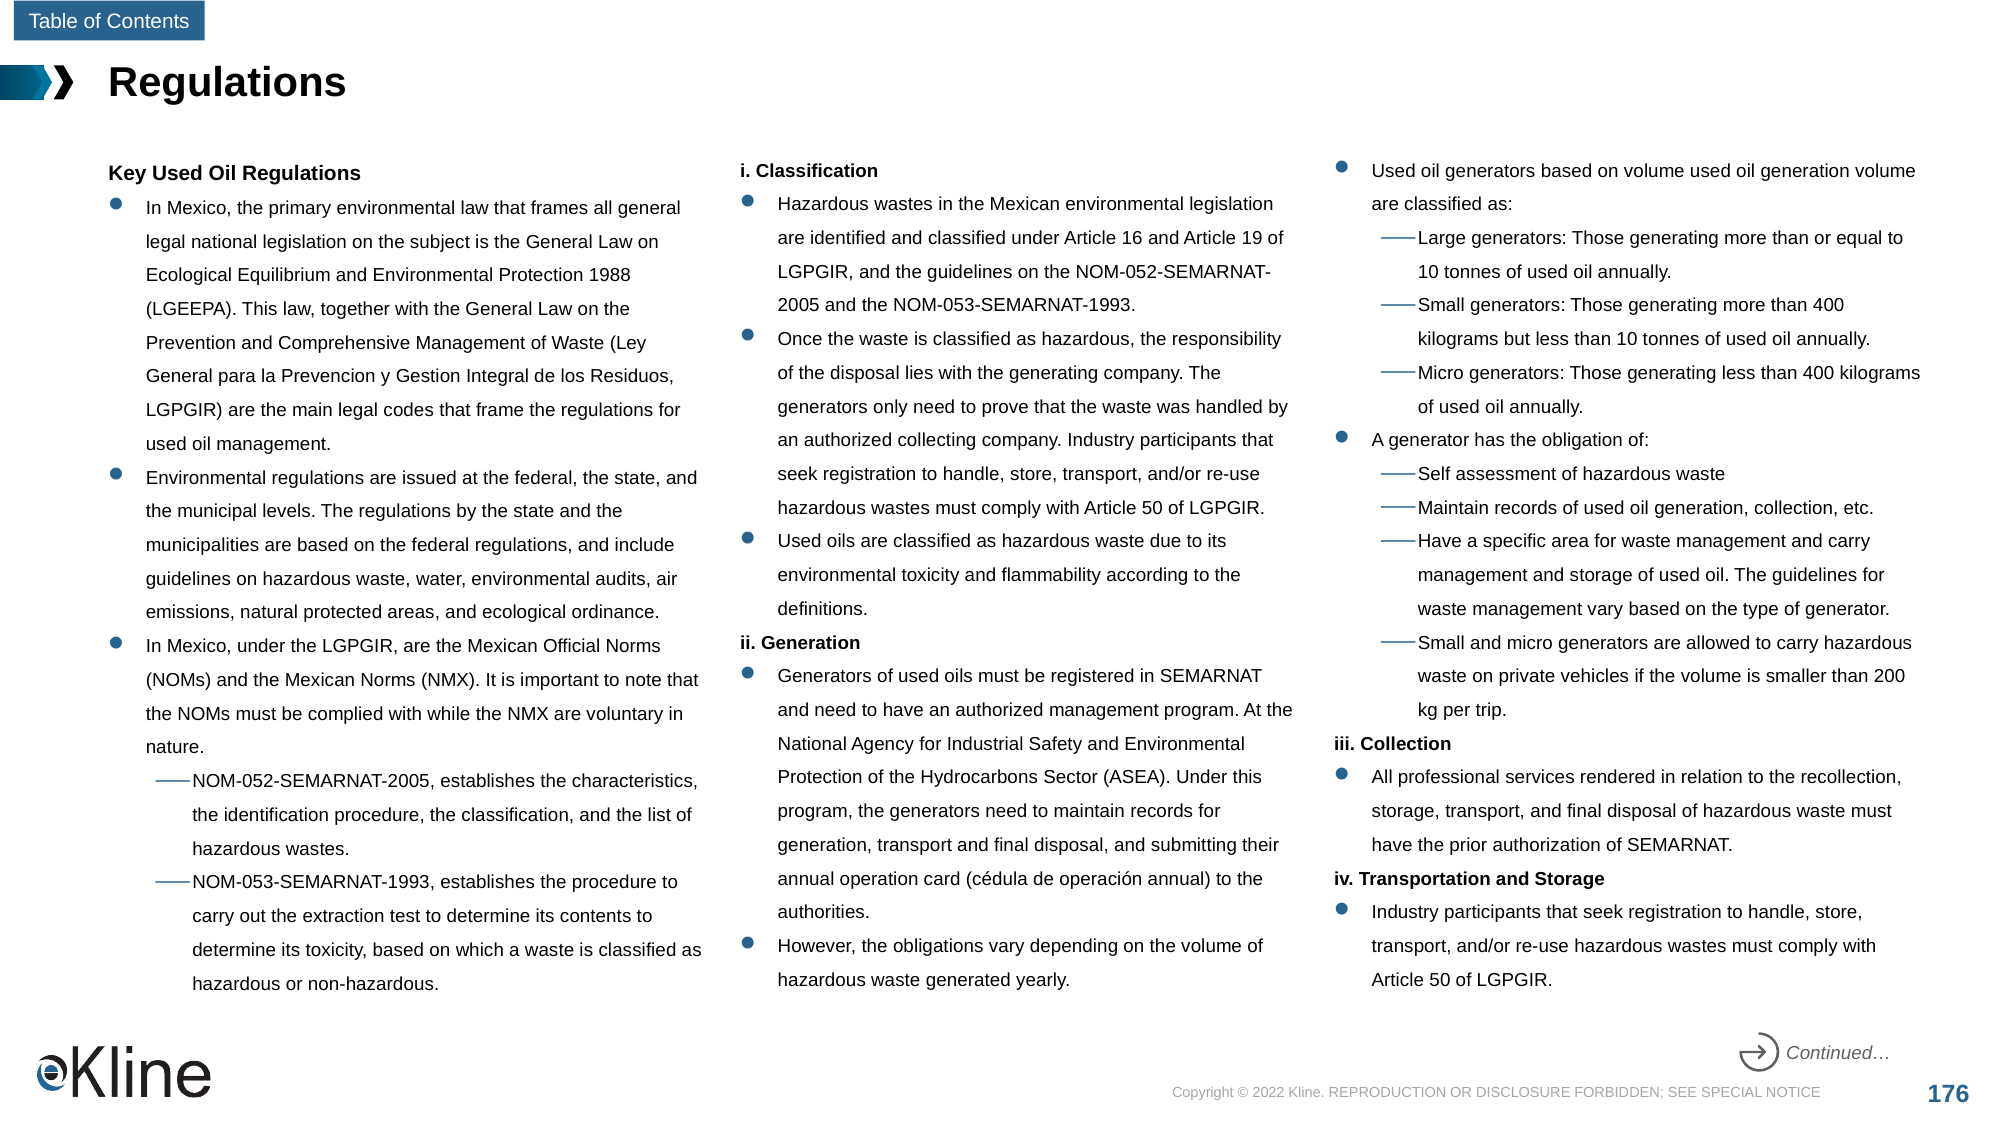

# Regulations
Key Used Oil Regulations
In Mexico, the primary environmental law that frames all general legal national legislation on the subject is the General Law on Ecological Equilibrium and Environmental Protection 1988 (LGEEPA). This law, together with the General Law on the Prevention and Comprehensive Management of Waste (Ley General para la Prevencion y Gestion Integral de los Residuos, LGPGIR) are the main legal codes that frame the regulations for used oil management.
Environmental regulations are issued at the federal, the state, and the municipal levels. The regulations by the state and the municipalities are based on the federal regulations, and include guidelines on hazardous waste, water, environmental audits, air emissions, natural protected areas, and ecological ordinance.
In Mexico, under the LGPGIR, are the Mexican Official Norms (NOMs) and the Mexican Norms (NMX). It is important to note that the NOMs must be complied with while the NMX are voluntary in nature.
NOM-052-SEMARNAT-2005, establishes the characteristics, the identification procedure, the classification, and the list of hazardous wastes.
NOM-053-SEMARNAT-1993, establishes the procedure to carry out the extraction test to determine its contents to determine its toxicity, based on which a waste is classified as hazardous or non-hazardous.
i. Classification
Hazardous wastes in the Mexican environmental legislation are identified and classified under Article 16 and Article 19 of LGPGIR, and the guidelines on the NOM-052-SEMARNAT-2005 and the NOM-053-SEMARNAT-1993.
Once the waste is classified as hazardous, the responsibility of the disposal lies with the generating company. The generators only need to prove that the waste was handled by an authorized collecting company. Industry participants that seek registration to handle, store, transport, and/or re-use hazardous wastes must comply with Article 50 of LGPGIR.
Used oils are classified as hazardous waste due to its environmental toxicity and flammability according to the definitions.
ii. Generation
Generators of used oils must be registered in SEMARNAT and need to have an authorized management program. At the National Agency for Industrial Safety and Environmental Protection of the Hydrocarbons Sector (ASEA). Under this program, the generators need to maintain records for generation, transport and final disposal, and submitting their annual operation card (cédula de operación annual) to the authorities.
However, the obligations vary depending on the volume of hazardous waste generated yearly.
Used oil generators based on volume used oil generation volume are classified as:
Large generators: Those generating more than or equal to 10 tonnes of used oil annually.
Small generators: Those generating more than 400 kilograms but less than 10 tonnes of used oil annually.
Micro generators: Those generating less than 400 kilograms of used oil annually.
A generator has the obligation of:
Self assessment of hazardous waste
Maintain records of used oil generation, collection, etc.
Have a specific area for waste management and carry management and storage of used oil. The guidelines for waste management vary based on the type of generator.
Small and micro generators are allowed to carry hazardous waste on private vehicles if the volume is smaller than 200 kg per trip.
iii. Collection
All professional services rendered in relation to the recollection, storage, transport, and final disposal of hazardous waste must have the prior authorization of SEMARNAT.
iv. Transportation and Storage
Industry participants that seek registration to handle, store, transport, and/or re-use hazardous wastes must comply with Article 50 of LGPGIR.

Continued…